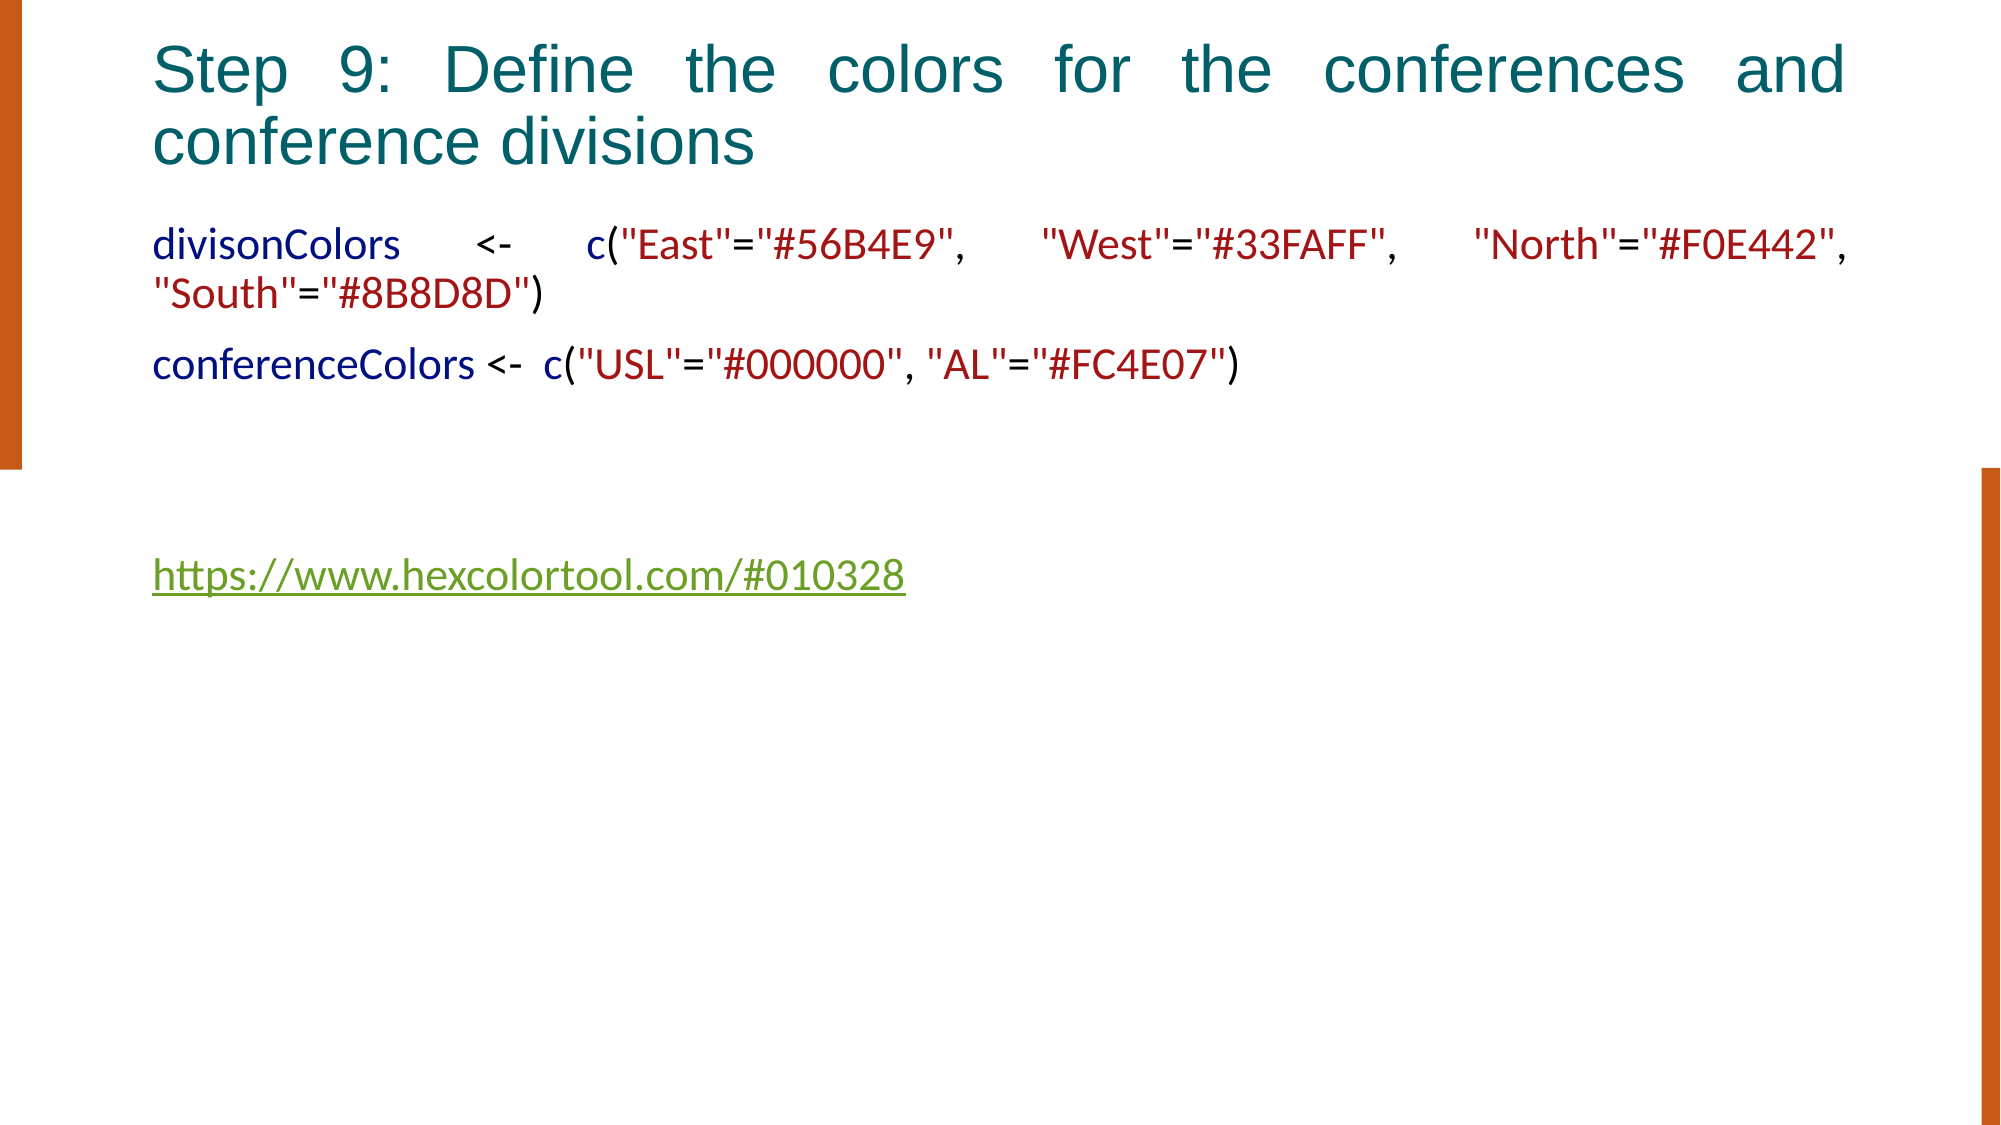

# Step 9: Define the colors for the conferences and conference divisions
divisonColors <- c("East"="#56B4E9", "West"="#33FAFF", "North"="#F0E442", "South"="#8B8D8D")
conferenceColors <-  c("USL"="#000000", "AL"="#FC4E07")

https://www.hexcolortool.com/#010328